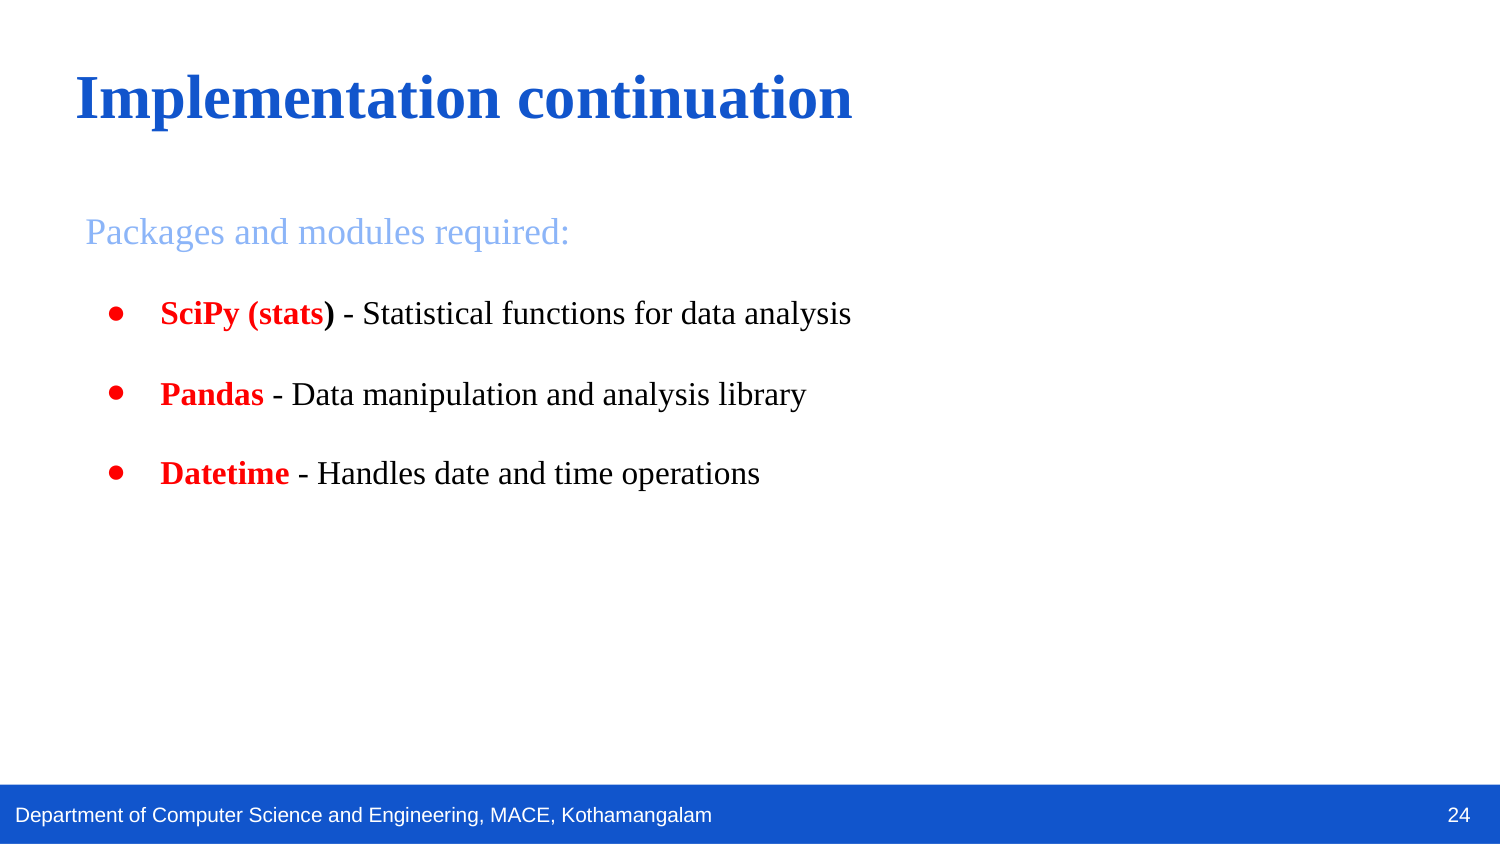

Implementation continuation
Packages and modules required:
SciPy (stats) - Statistical functions for data analysis
Pandas - Data manipulation and analysis library
Datetime - Handles date and time operations
24